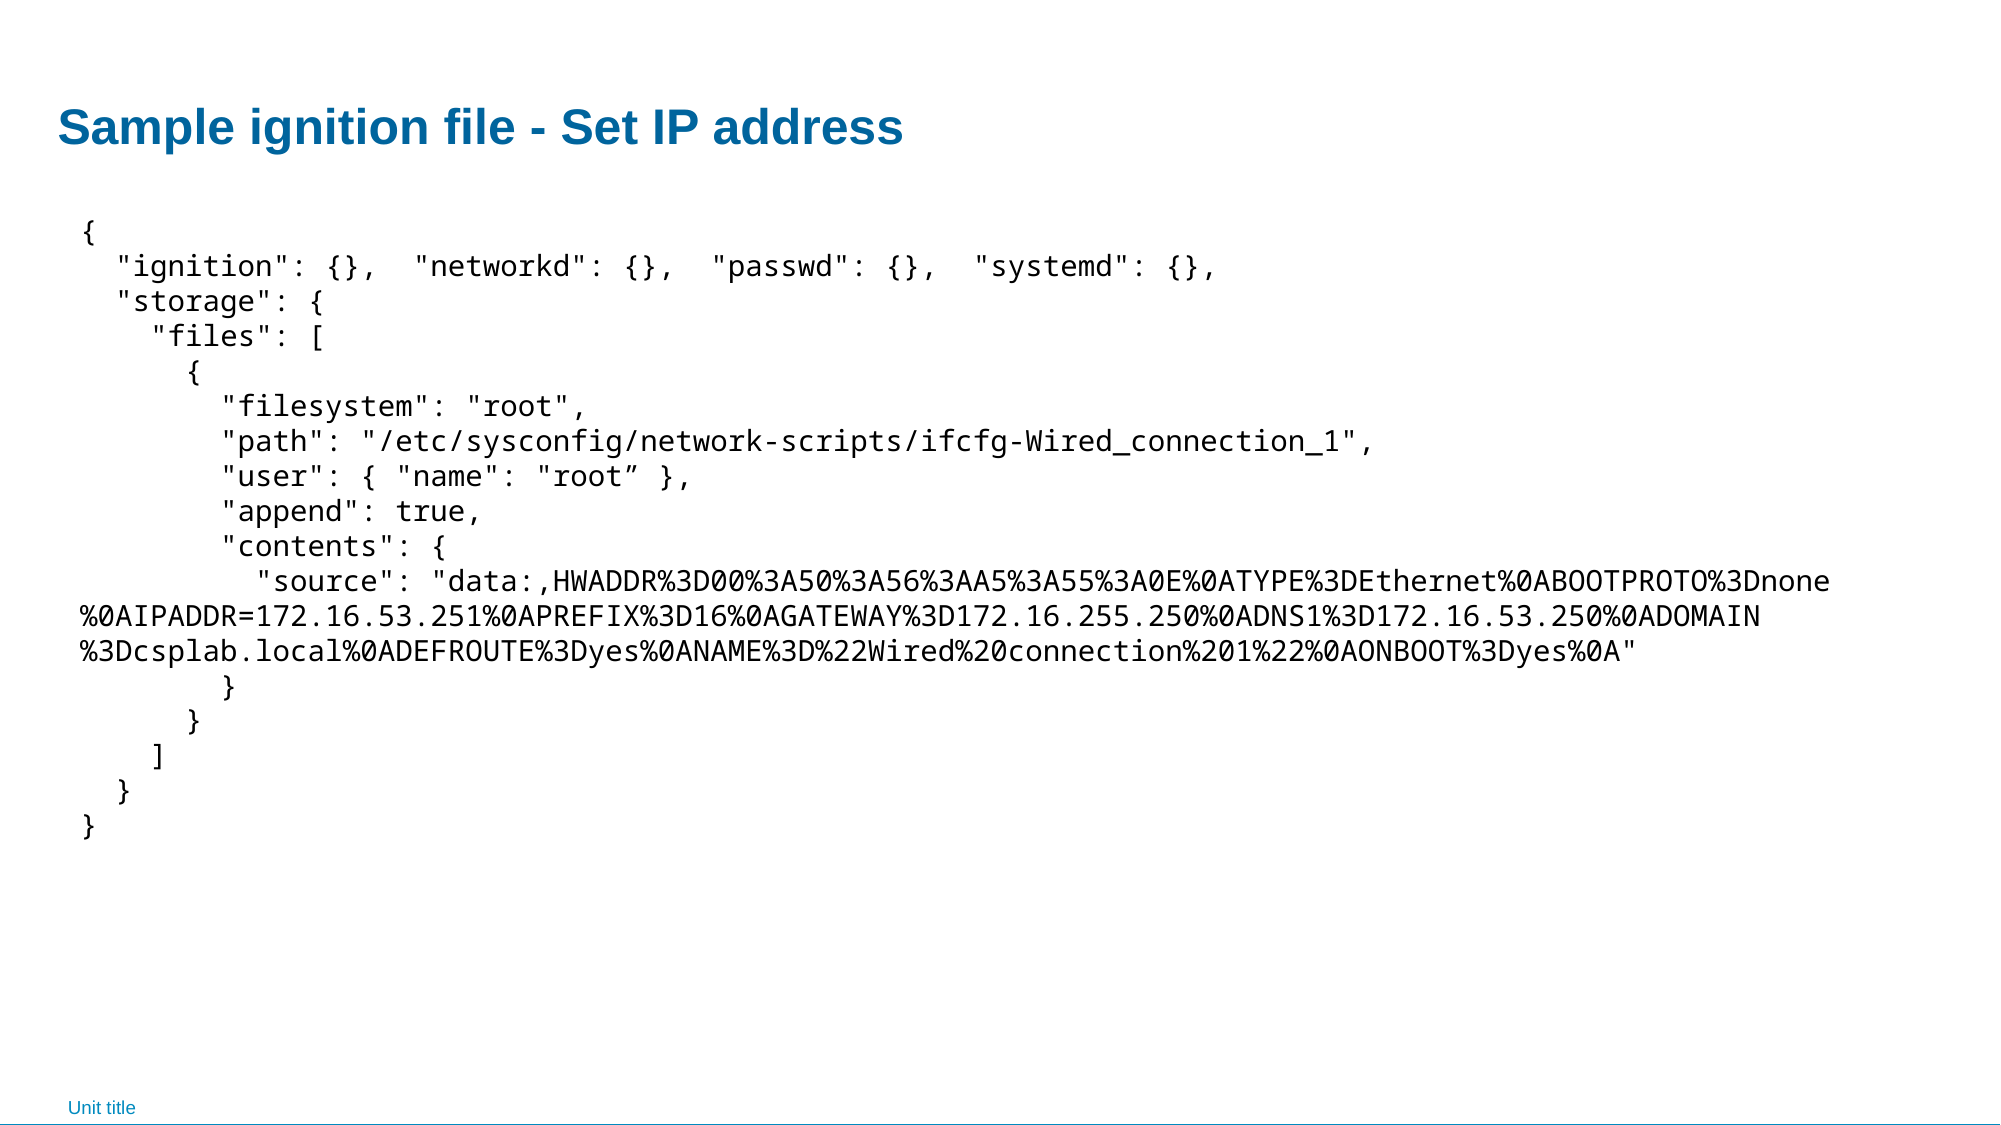

# Sample ignition file - Set IP address
{
  "ignition": {},  "networkd": {},  "passwd": {},  "systemd": {},
  "storage": {
    "files": [
      {
        "filesystem": "root",
        "path": "/etc/sysconfig/network-scripts/ifcfg-Wired_connection_1",
        "user": { "name": "root” },
        "append": true,
        "contents": {
          "source": "data:,HWADDR%3D00%3A50%3A56%3AA5%3A55%3A0E%0ATYPE%3DEthernet%0ABOOTPROTO%3Dnone%0AIPADDR=172.16.53.251%0APREFIX%3D16%0AGATEWAY%3D172.16.255.250%0ADNS1%3D172.16.53.250%0ADOMAIN%3Dcsplab.local%0ADEFROUTE%3Dyes%0ANAME%3D%22Wired%20connection%201%22%0AONBOOT%3Dyes%0A"
        }
      }
    ]
  }
}